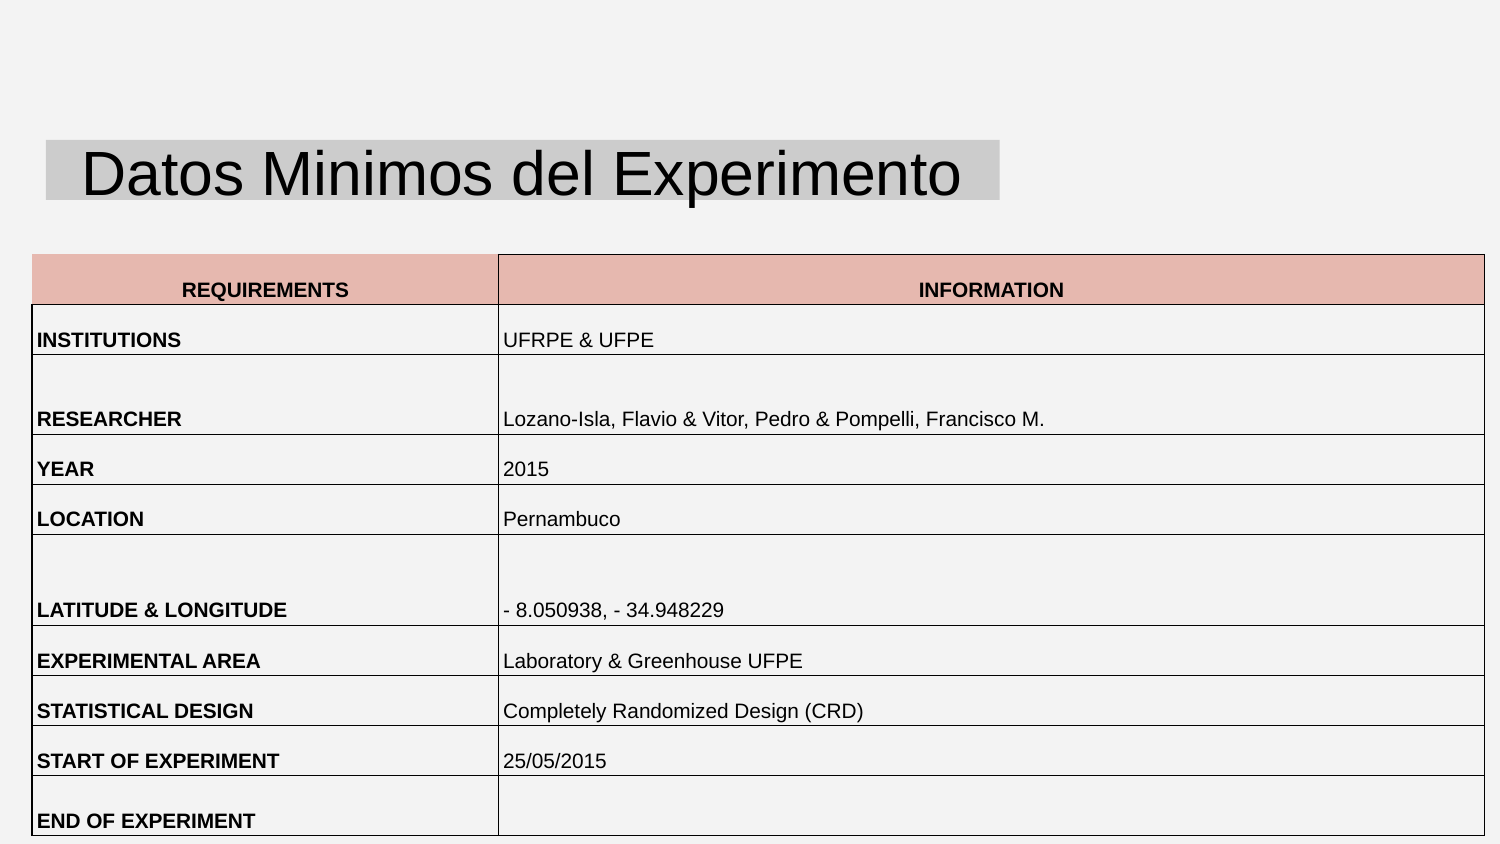

Datos Minimos del Experimento
| REQUIREMENTS | INFORMATION |
| --- | --- |
| INSTITUTIONS | UFRPE & UFPE |
| RESEARCHER | Lozano-Isla, Flavio & Vitor, Pedro & Pompelli, Francisco M. |
| YEAR | 2015 |
| LOCATION | Pernambuco |
| LATITUDE & LONGITUDE | - 8.050938, - 34.948229 |
| EXPERIMENTAL AREA | Laboratory & Greenhouse UFPE |
| STATISTICAL DESIGN | Completely Randomized Design (CRD) |
| START OF EXPERIMENT | 25/05/2015 |
| END OF EXPERIMENT |  |